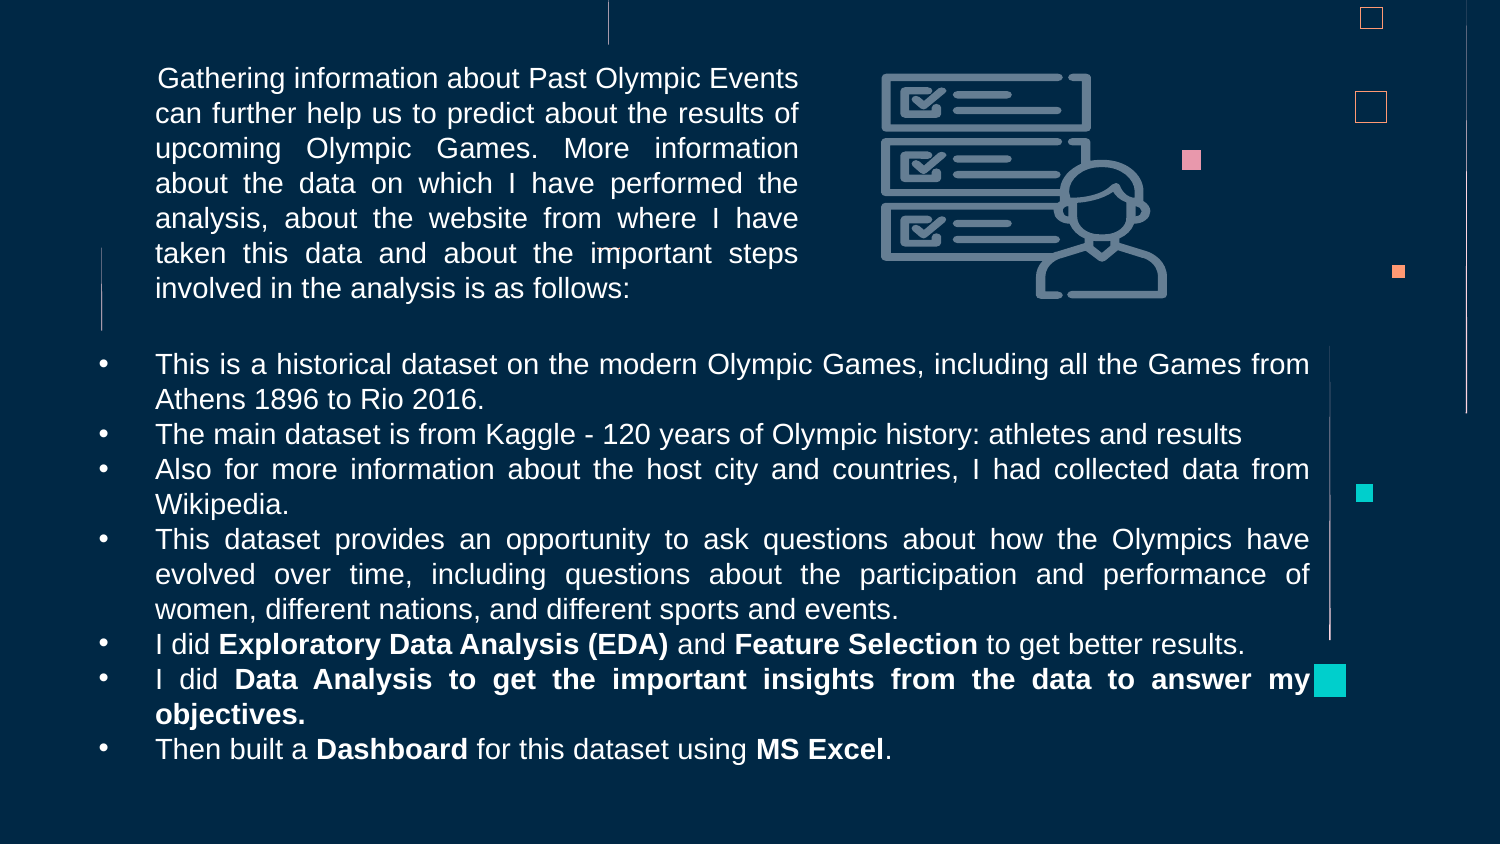

Gathering information about Past Olympic Events can further help us to predict about the results of upcoming Olympic Games. More information about the data on which I have performed the analysis, about the website from where I have taken this data and about the important steps involved in the analysis is as follows:

This is a historical dataset on the modern Olympic Games, including all the Games from Athens 1896 to Rio 2016.
The main dataset is from Kaggle - 120 years of Olympic history: athletes and results
Also for more information about the host city and countries, I had collected data from Wikipedia.
This dataset provides an opportunity to ask questions about how the Olympics have evolved over time, including questions about the participation and performance of women, different nations, and different sports and events.
I did Exploratory Data Analysis (EDA) and Feature Selection to get better results.
I did Data Analysis to get the important insights from the data to answer my objectives.
Then built a Dashboard for this dataset using MS Excel.